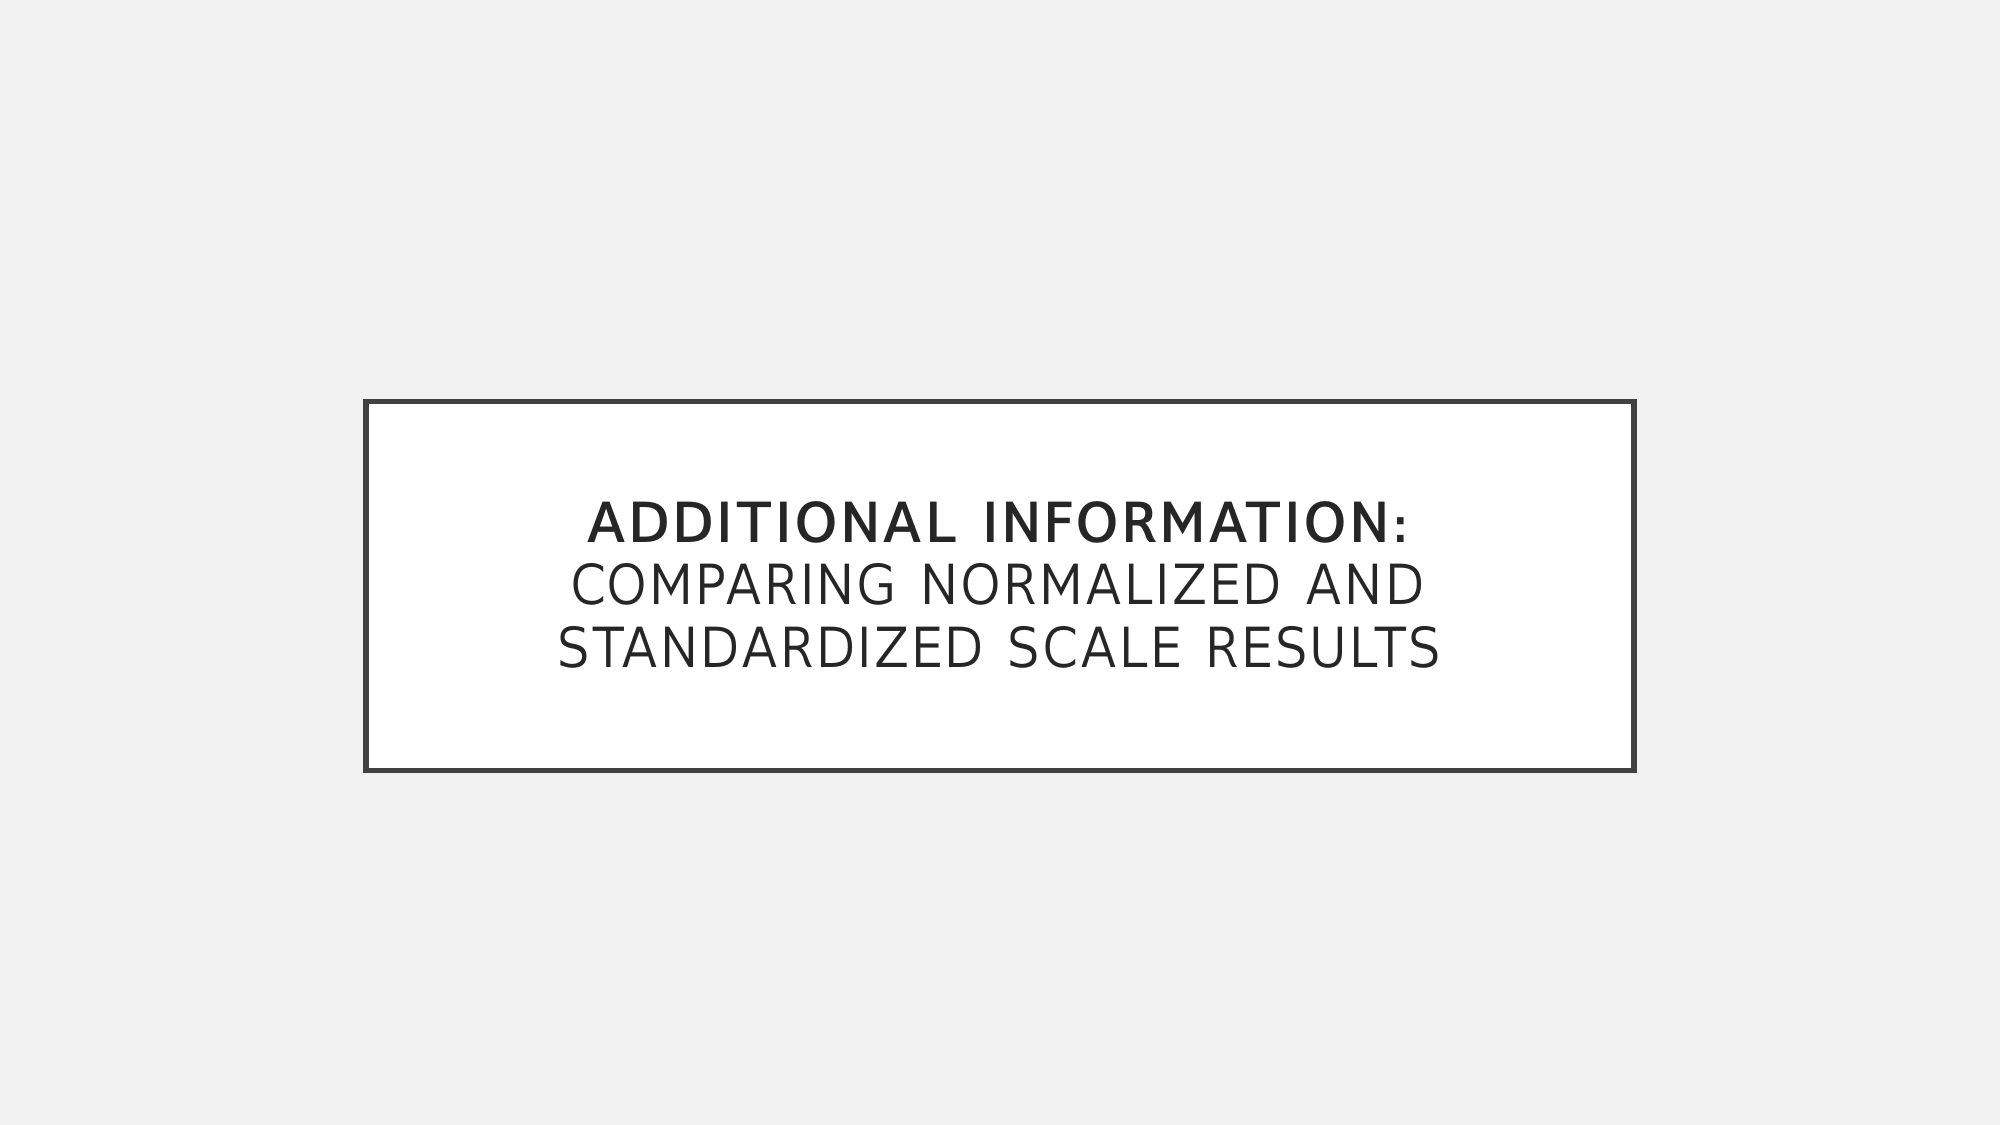

# Additional information: comparing normalized and standardized scale results